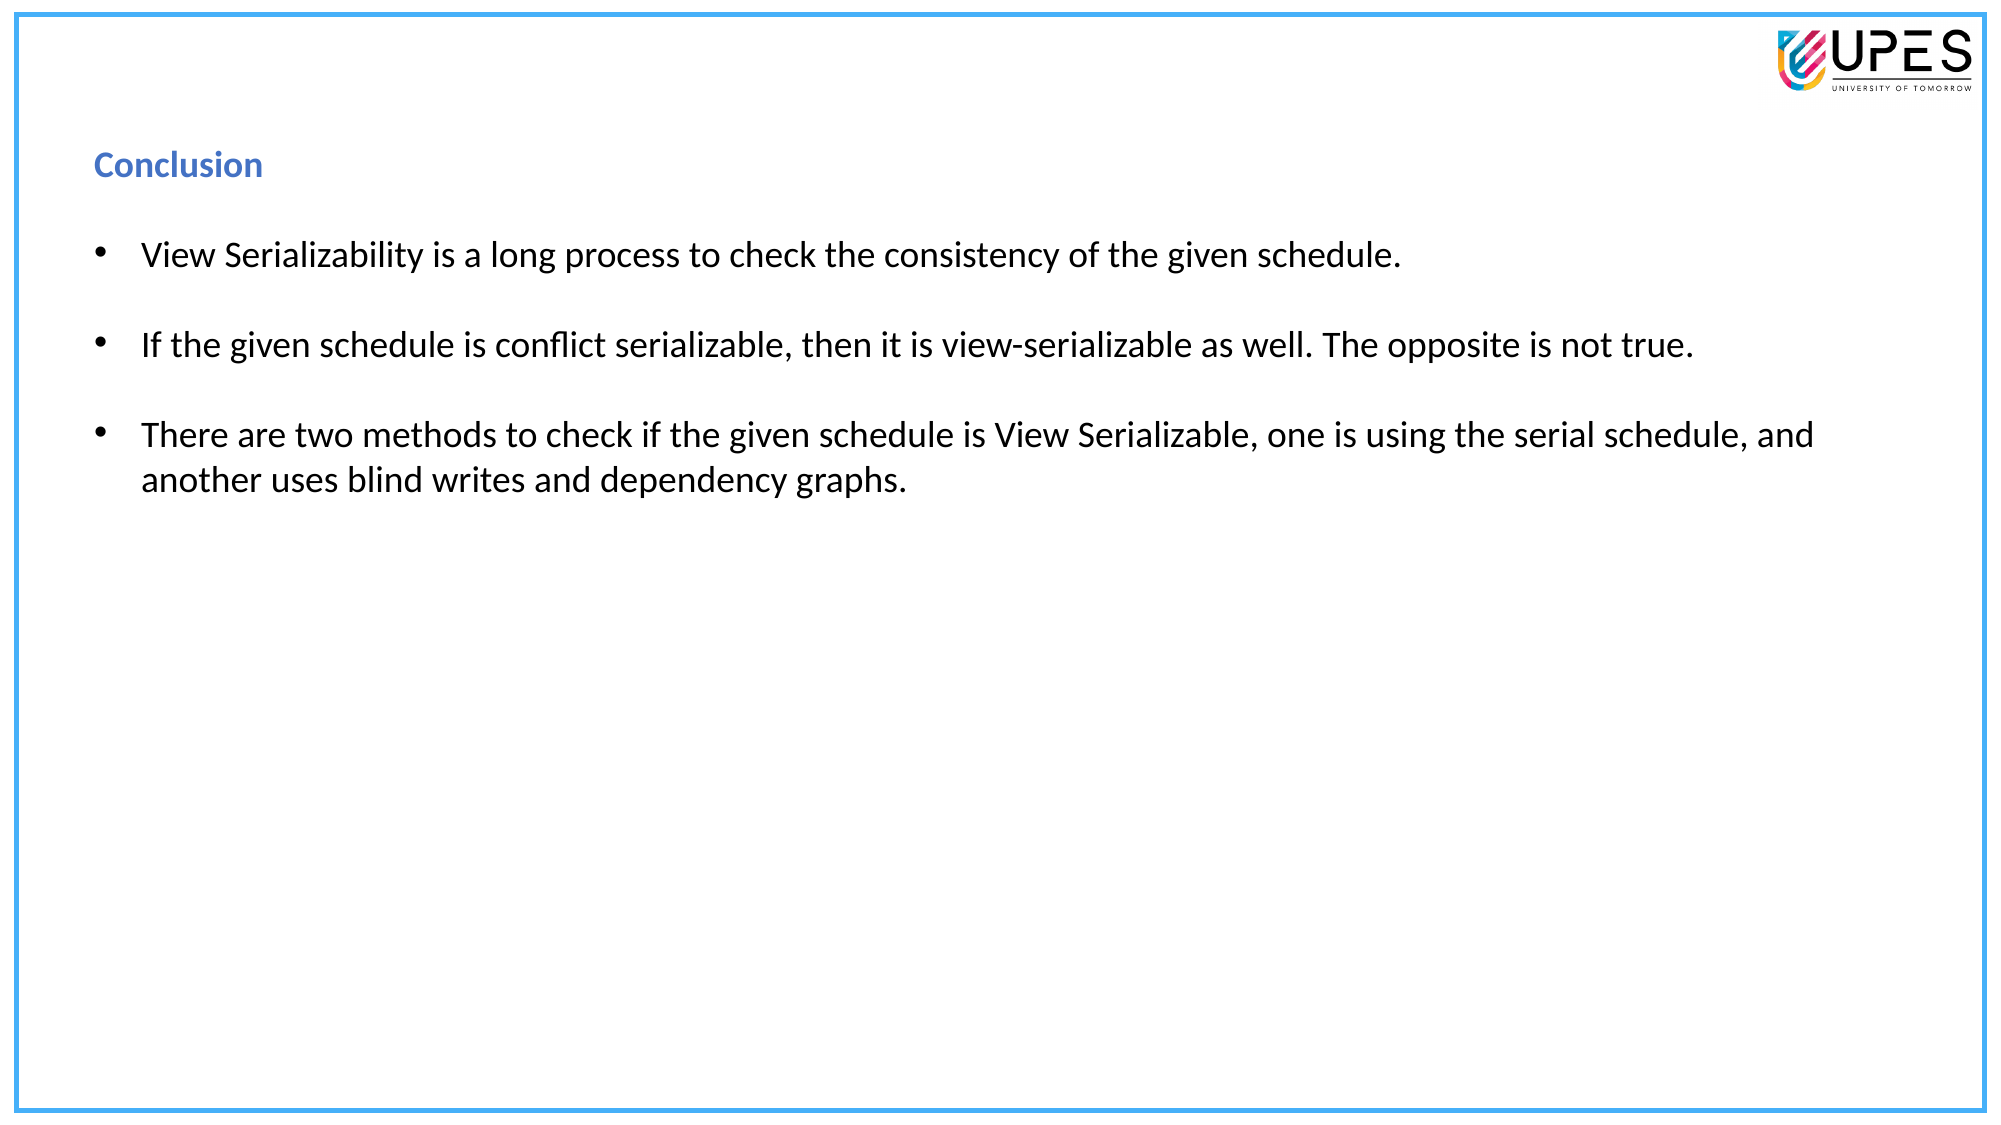

Conclusion

View Serializability is a long process to check the consistency of the given schedule.

If the given schedule is conflict serializable, then it is view-serializable as well. The opposite is not true.

There are two methods to check if the given schedule is View Serializable, one is using the serial schedule, and another uses blind writes and dependency graphs.